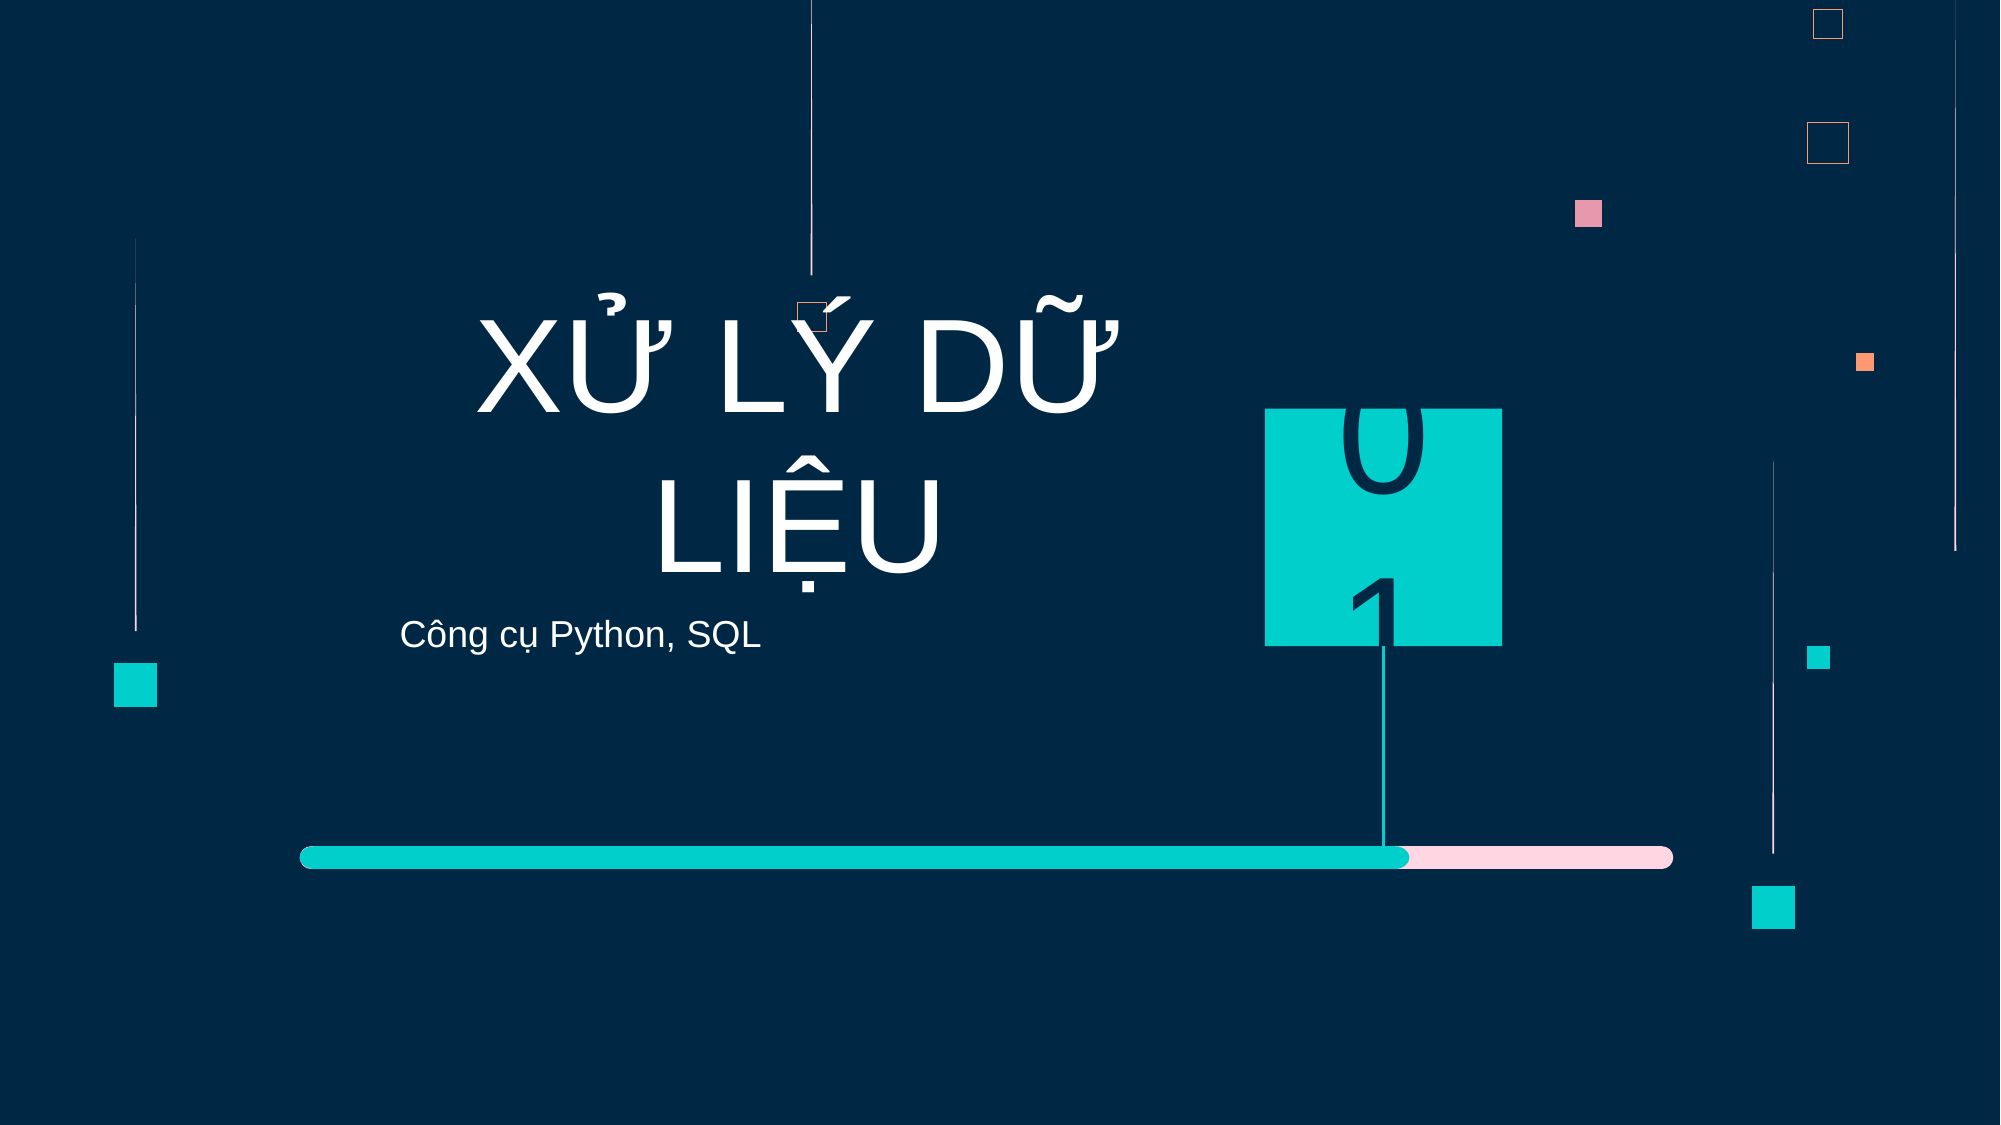

# XỬ LÝ DỮ LIỆU
01
Công cụ Python, SQL